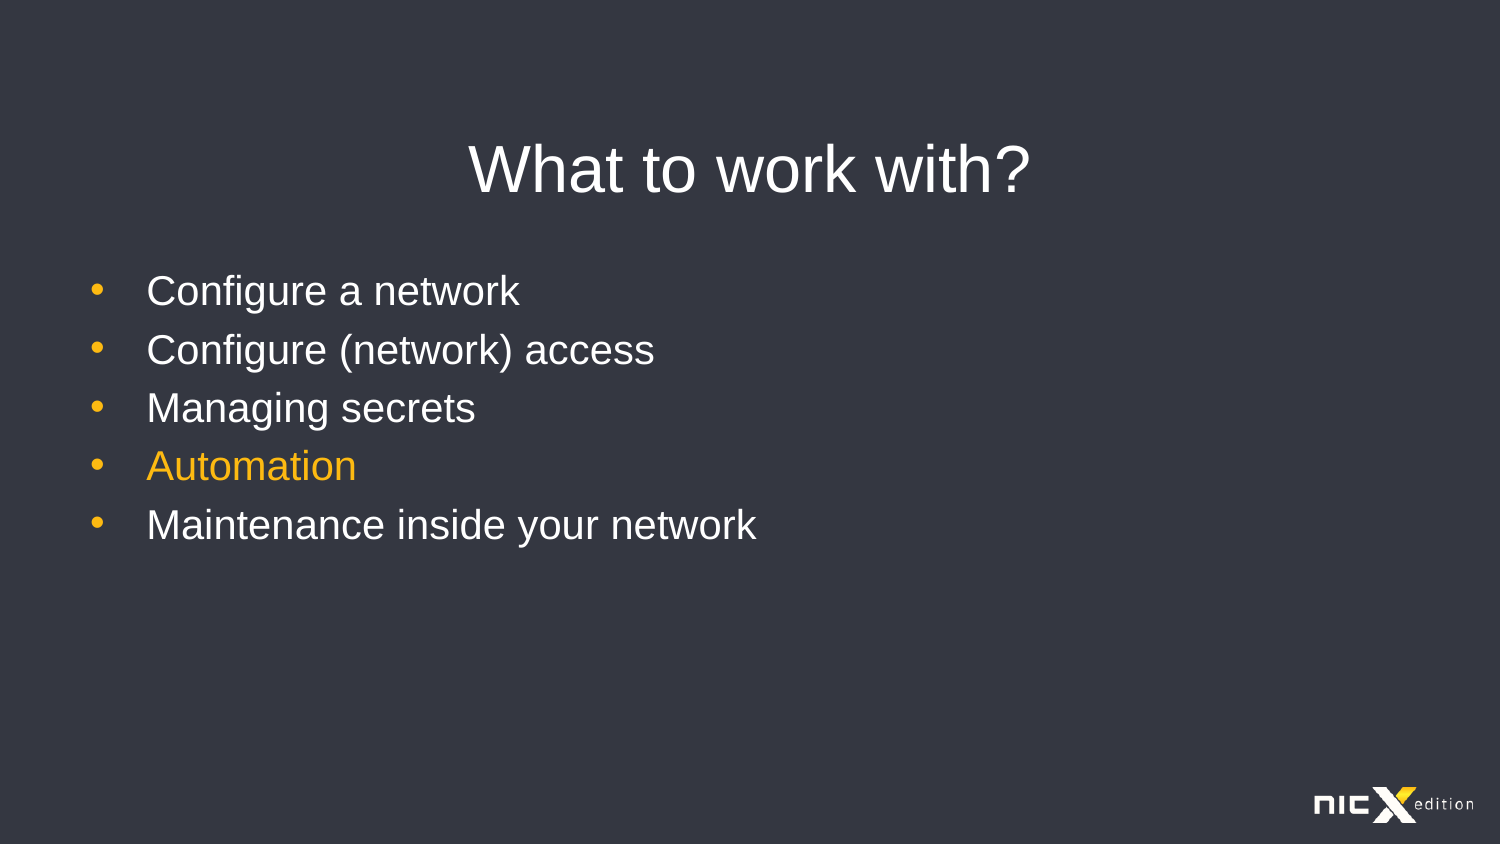

# What to work with?
Configure a network
Configure (network) access
Managing secrets
Automation
Maintenance inside your network